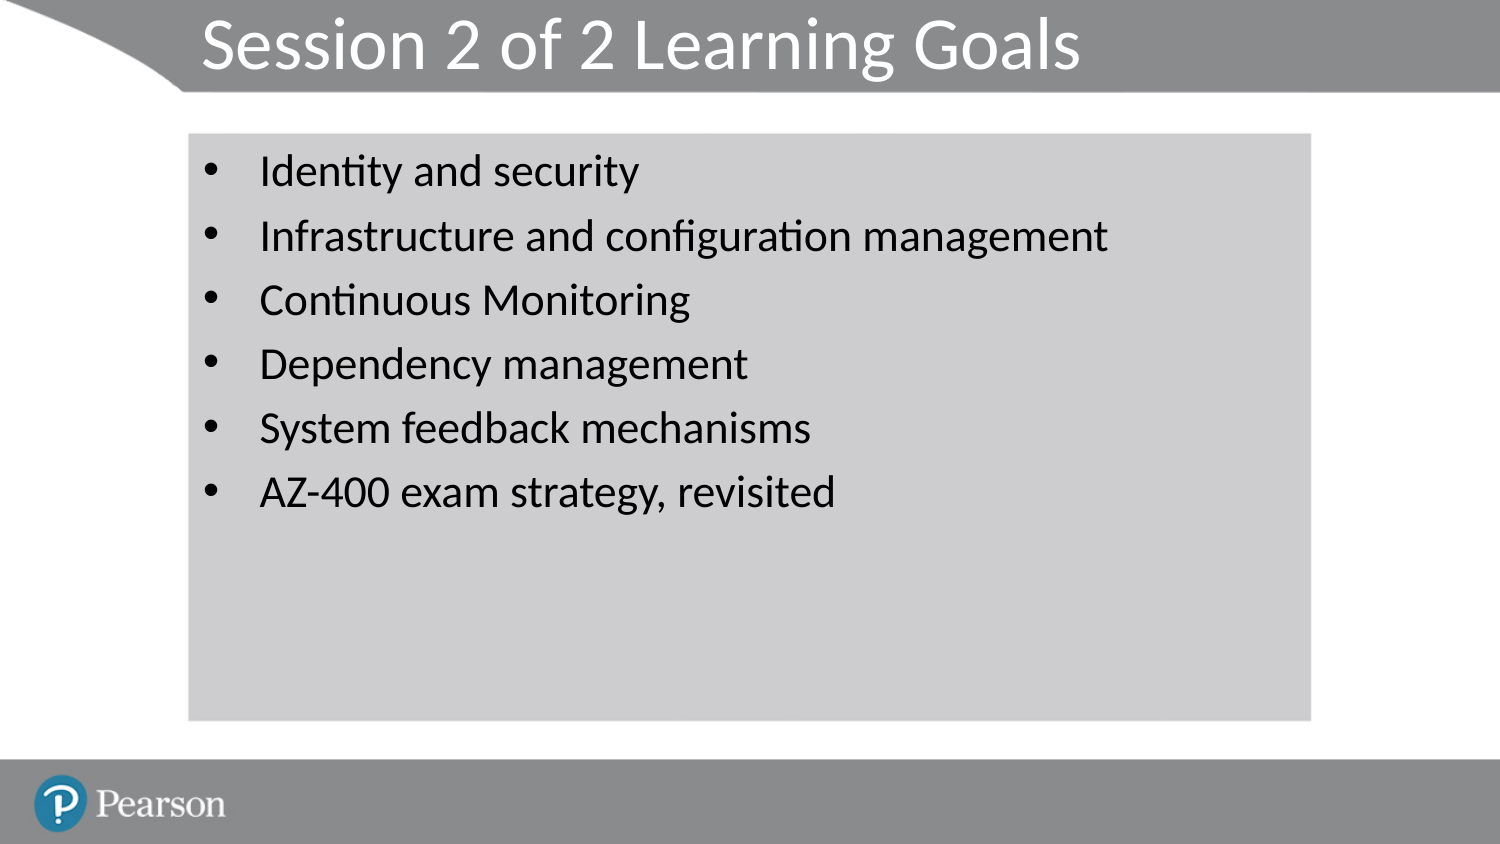

# Session 2 of 2 Learning Goals
Identity and security
Infrastructure and configuration management
Continuous Monitoring
Dependency management
System feedback mechanisms
AZ-400 exam strategy, revisited